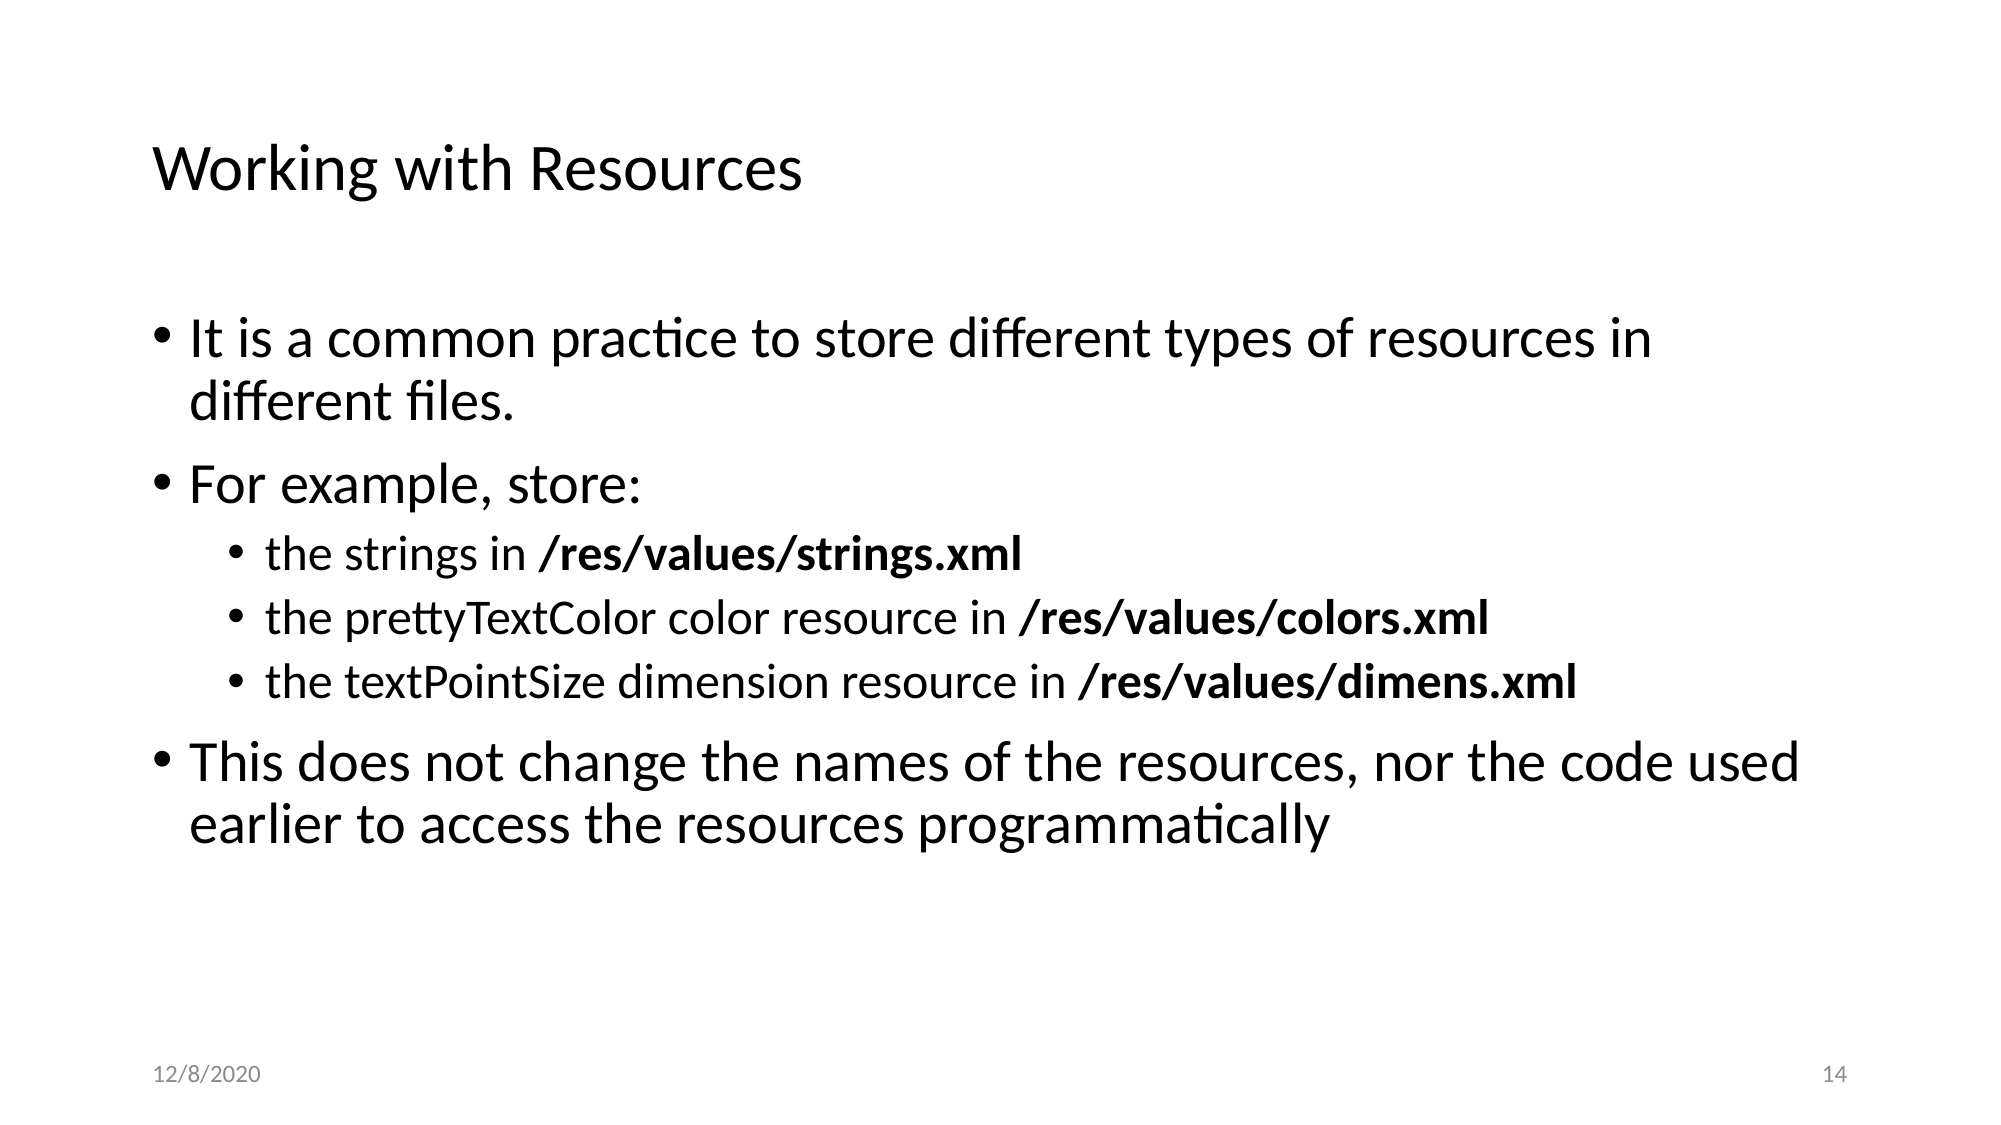

# Working with Resources
It is a common practice to store different types of resources in different files.
For example, store:
the strings in /res/values/strings.xml
the prettyTextColor color resource in /res/values/colors.xml
the textPointSize dimension resource in /res/values/dimens.xml
This does not change the names of the resources, nor the code used earlier to access the resources programmatically
12/8/2020
14